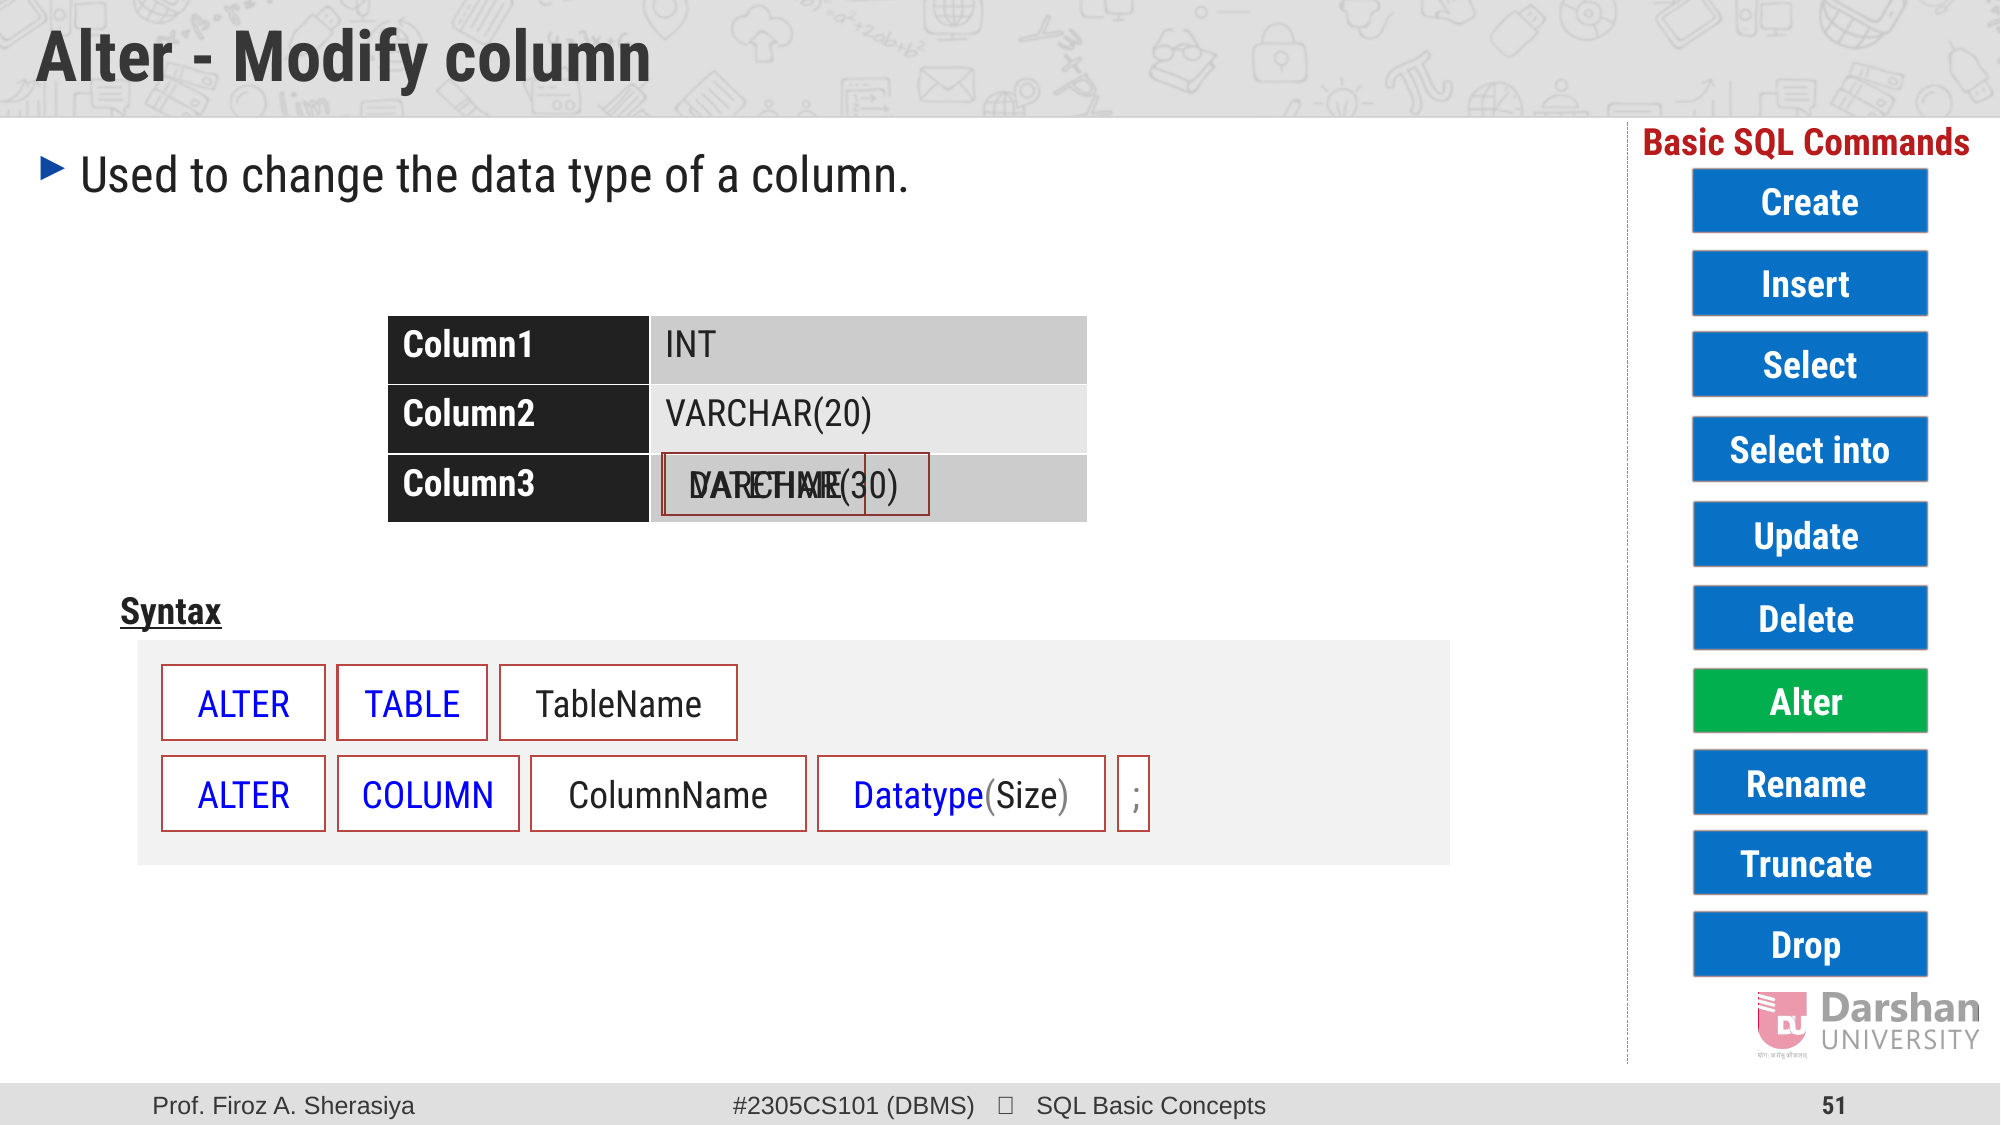

# Alter - Modify column
Basic SQL Commands
Used to change the data type of a column.

Create
Insert
| Column1 | INT |
| --- | --- |
| Column2 | VARCHAR(20) |
| Column3 |  |
Select
Select into
VARCHAR(30)
DATETIME
Update
Syntax
Delete

ALTER
TABLE
TableName
Alter
Rename
ALTER
COLUMN
ColumnName
Datatype(Size)
;
Truncate
Drop